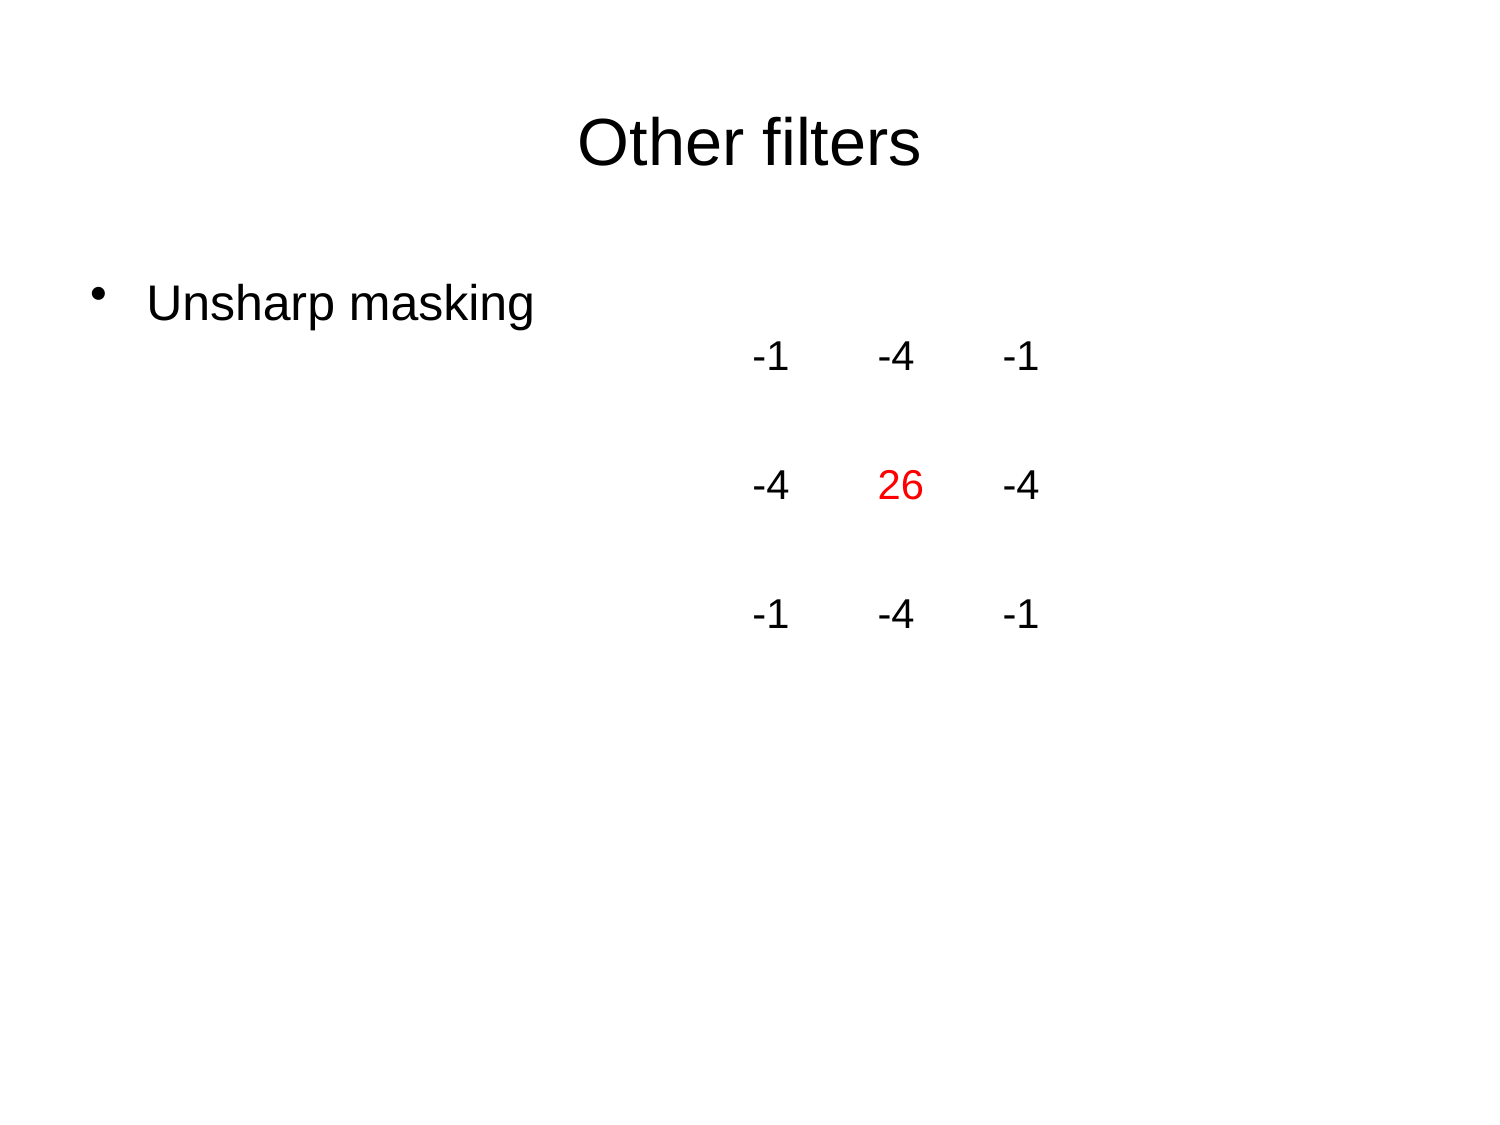

# Other filters
Unsharp masking
| -1 | -4 | -1 |
| --- | --- | --- |
| -4 | 26 | -4 |
| -1 | -4 | -1 |